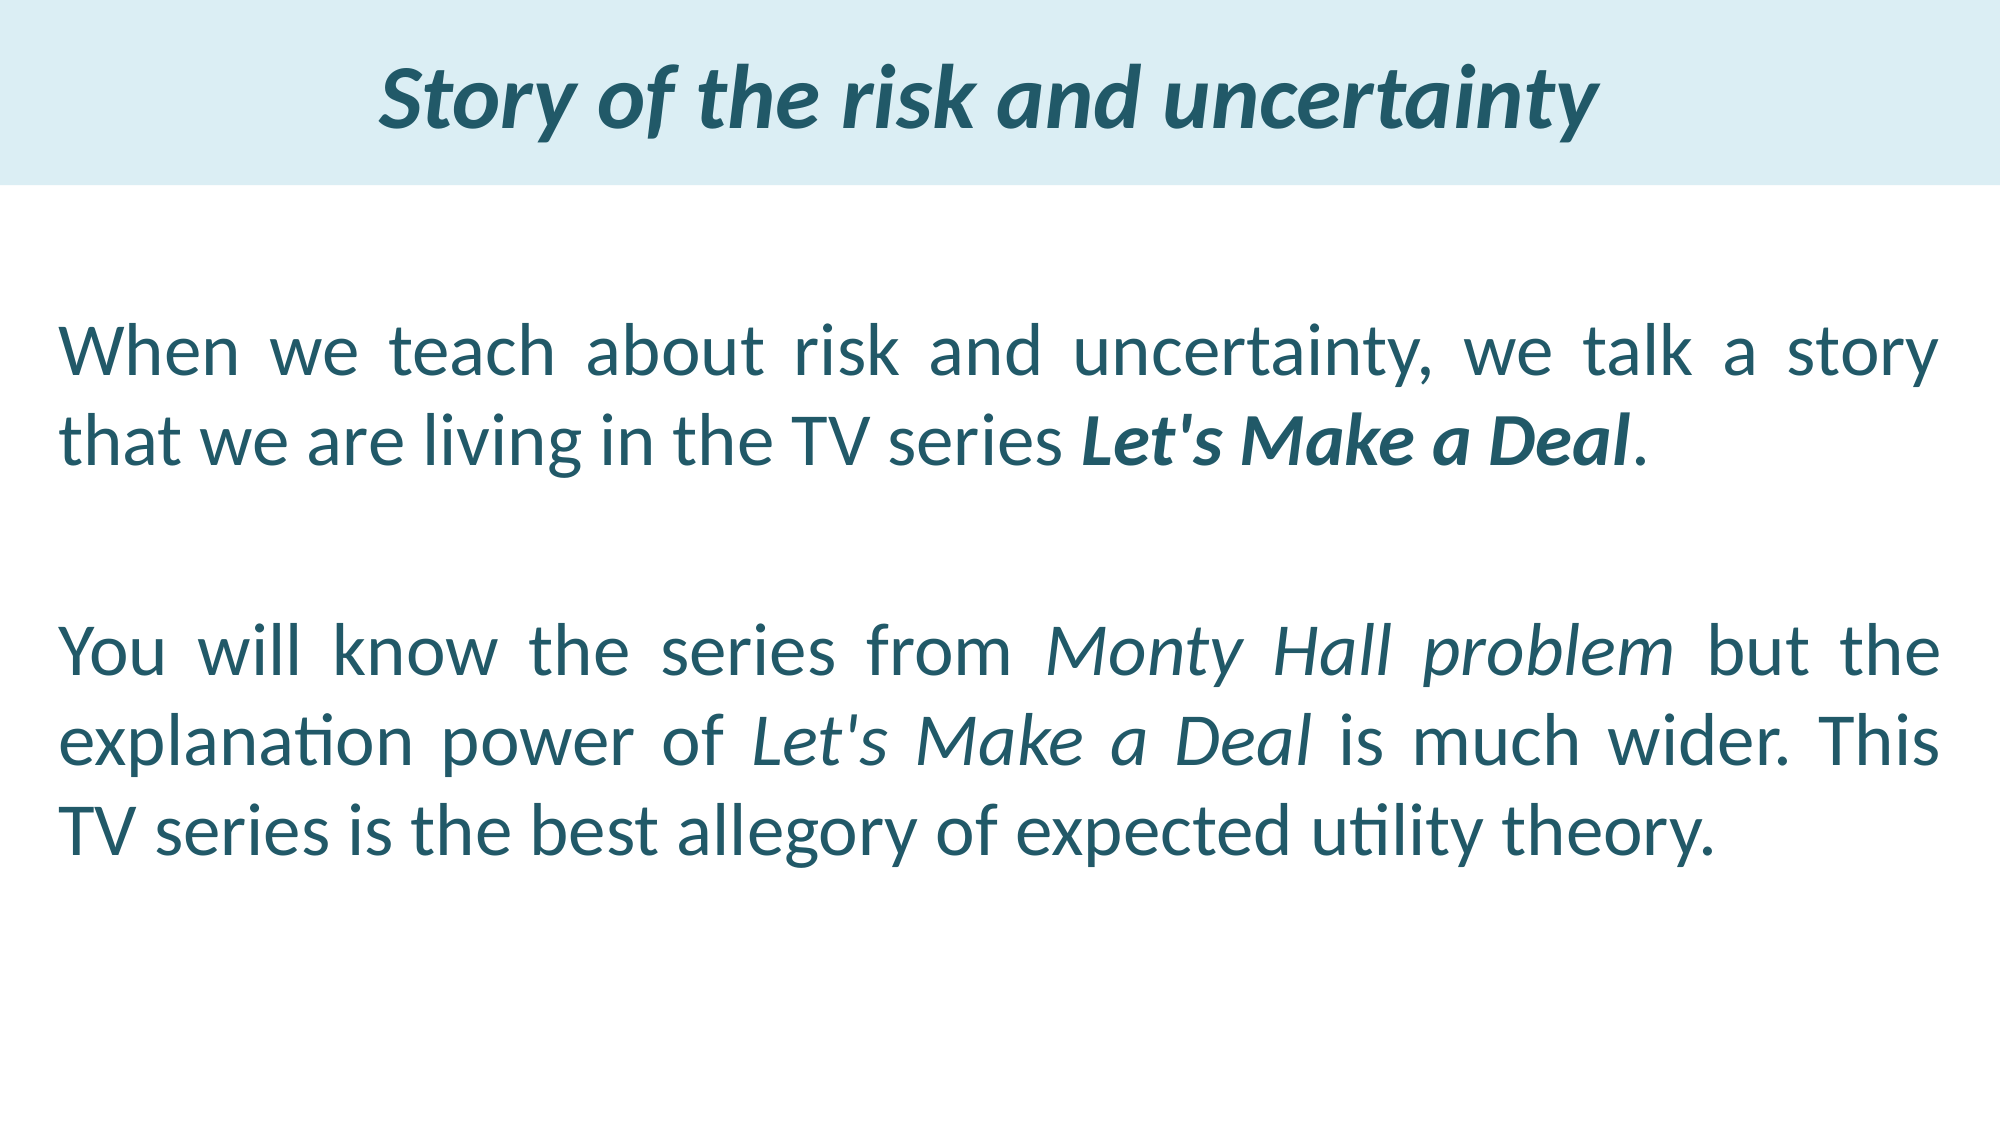

# Story of the risk and uncertainty
When we teach about risk and uncertainty, we talk a story that we are living in the TV series Let's Make a Deal.

You will know the series from Monty Hall problem but the explanation power of Let's Make a Deal is much wider. This TV series is the best allegory of expected utility theory.